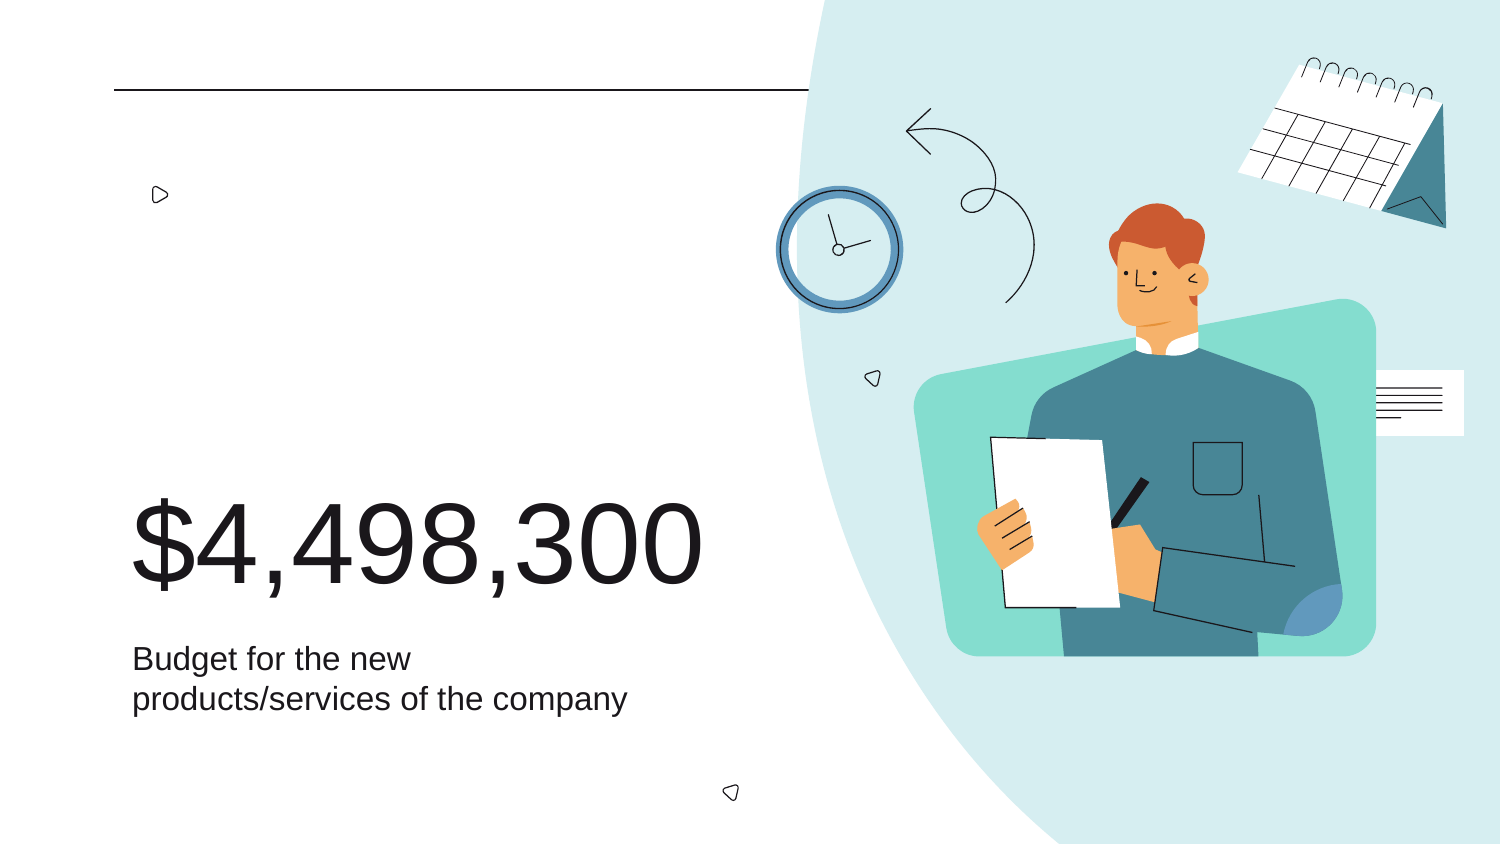

# $4,498,300
Budget for the new products/services of the company